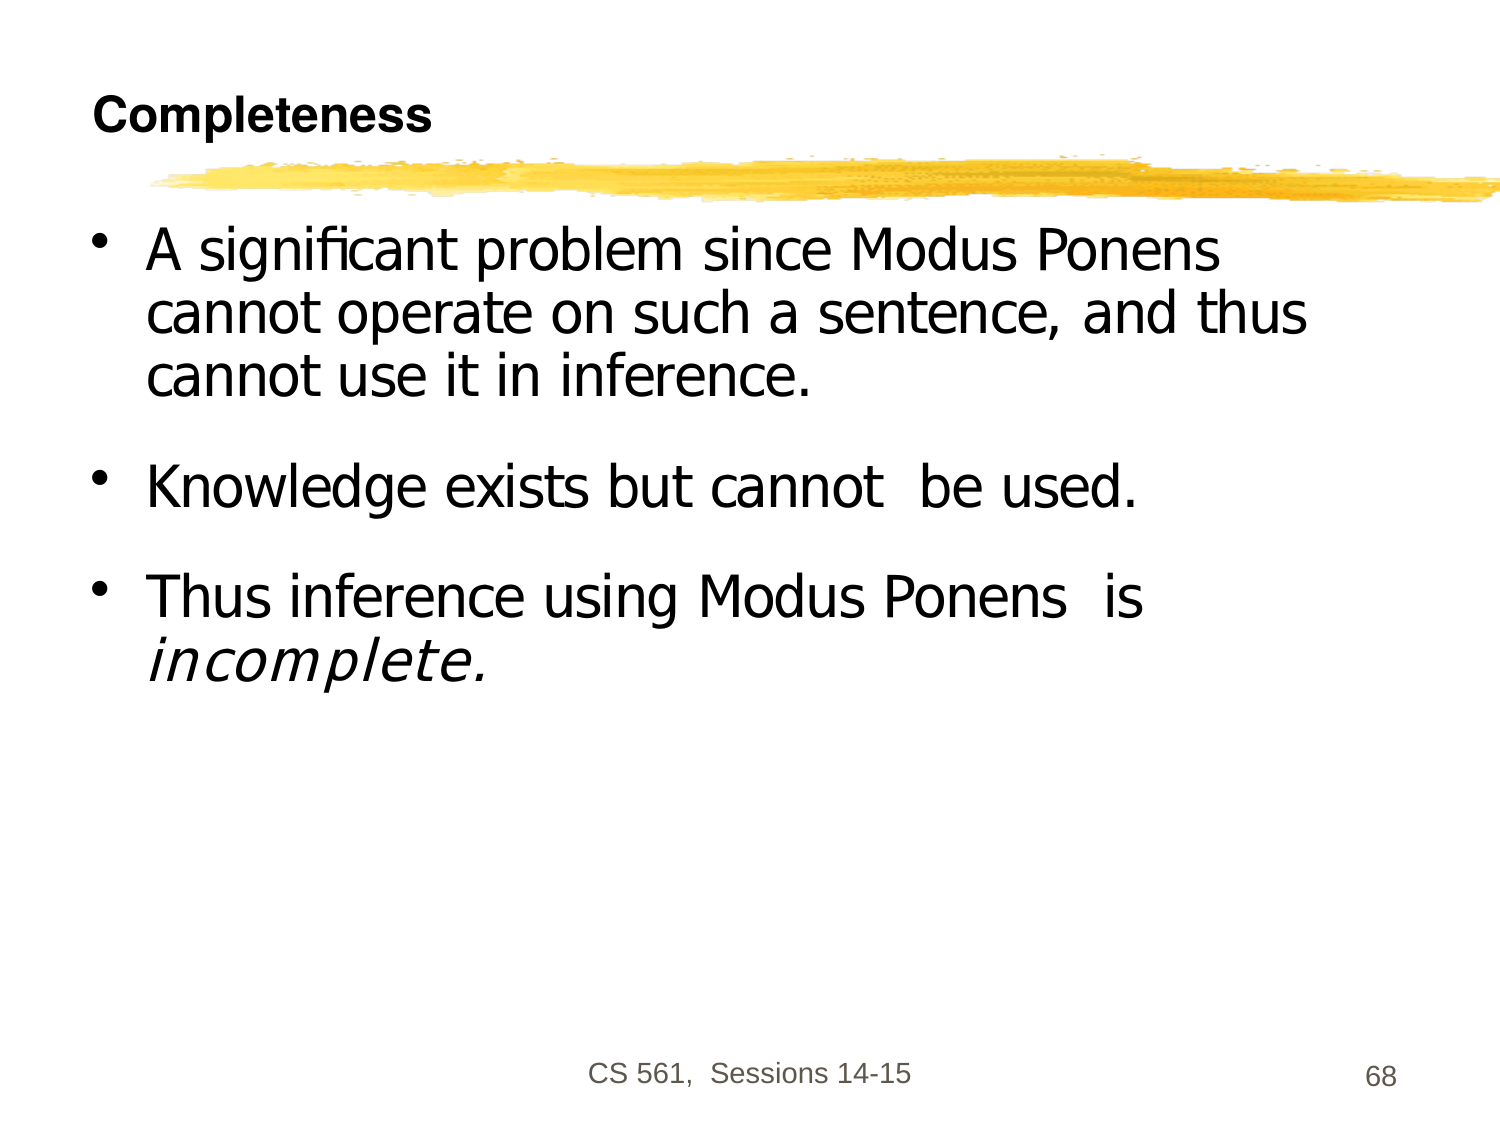

# Completeness
A significant problem since Modus Ponens cannot operate on such a sentence, and thus cannot use it in inference.

Knowledge exists but cannot  be used.

Thus inference using Modus Ponens  is incomplete.
CS 561,  Sessions 14-15
68